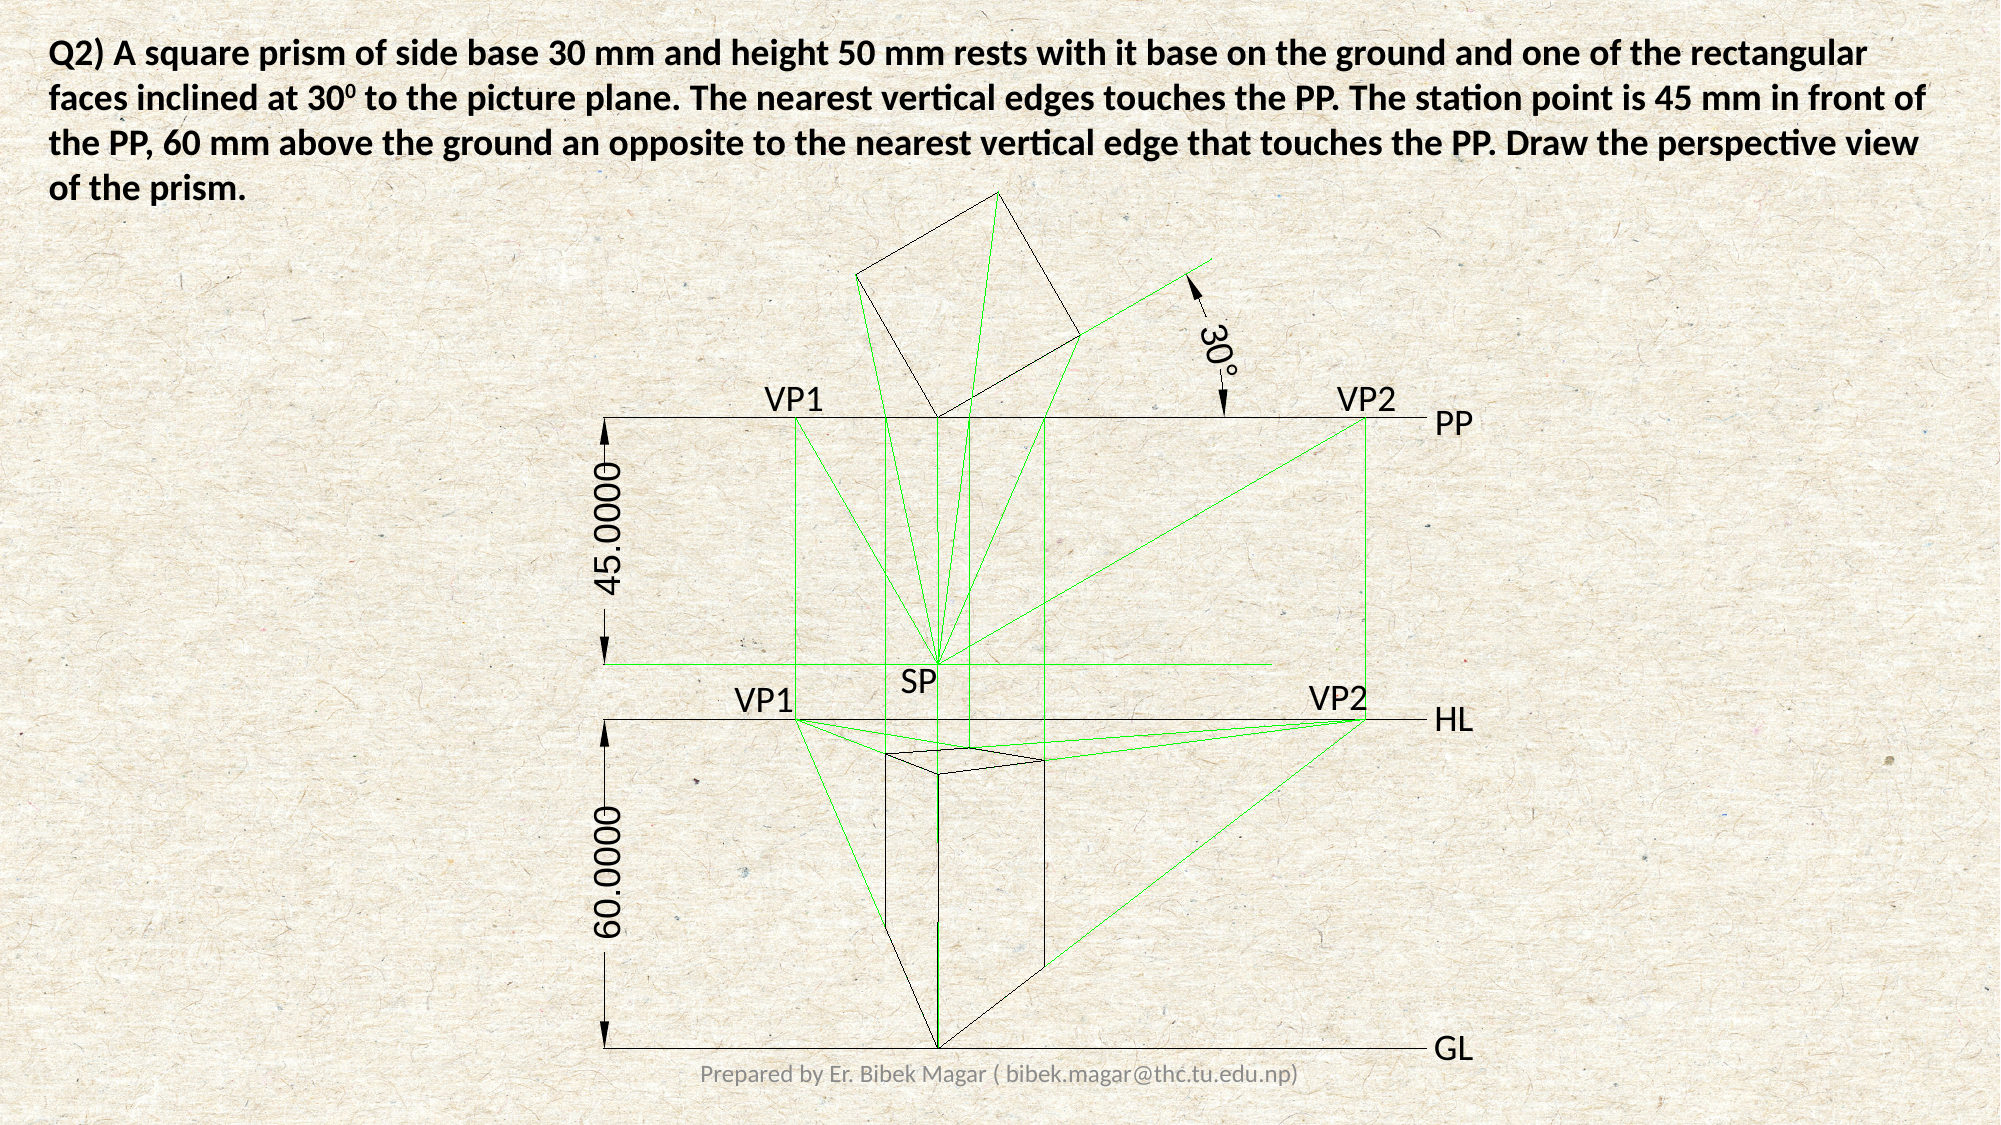

Q2) A square prism of side base 30 mm and height 50 mm rests with it base on the ground and one of the rectangular faces inclined at 300 to the picture plane. The nearest vertical edges touches the PP. The station point is 45 mm in front of the PP, 60 mm above the ground an opposite to the nearest vertical edge that touches the PP. Draw the perspective view of the prism.

30°

VP1
VP2

PP

45.0000

SP

VP2
VP1
HL

60.0000

GL

Prepared by Er. Bibek Magar ( bibek.magar@thc.tu.edu.np)